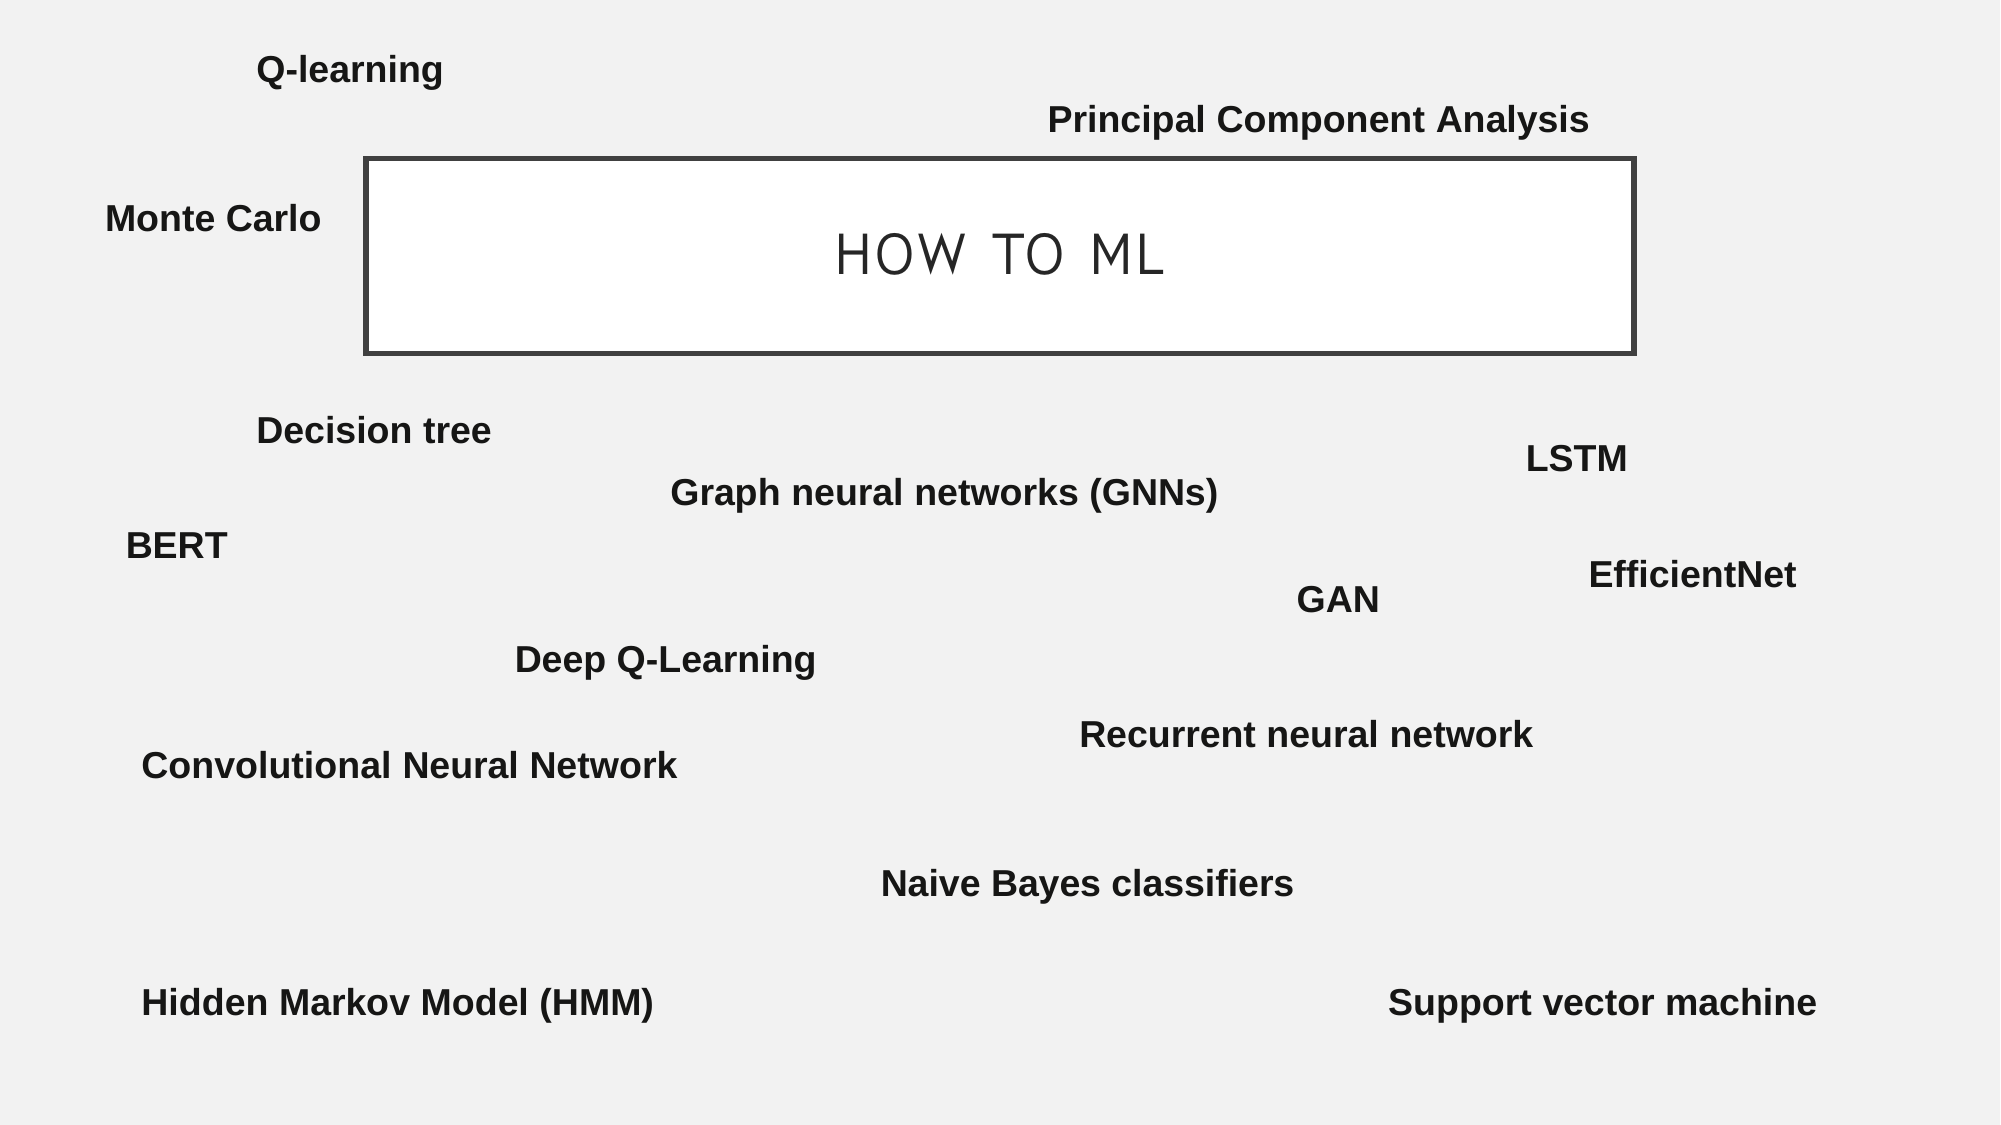

Q-learning
Principal Component Analysis
# How to ml
Monte Carlo
Decision tree
LSTM
Graph neural networks (GNNs)
BERT
EfficientNet
GAN
Deep Q-Learning
Recurrent neural network
Convolutional Neural Network
Naive Bayes classifiers
Hidden Markov Model (HMM)
Support vector machine